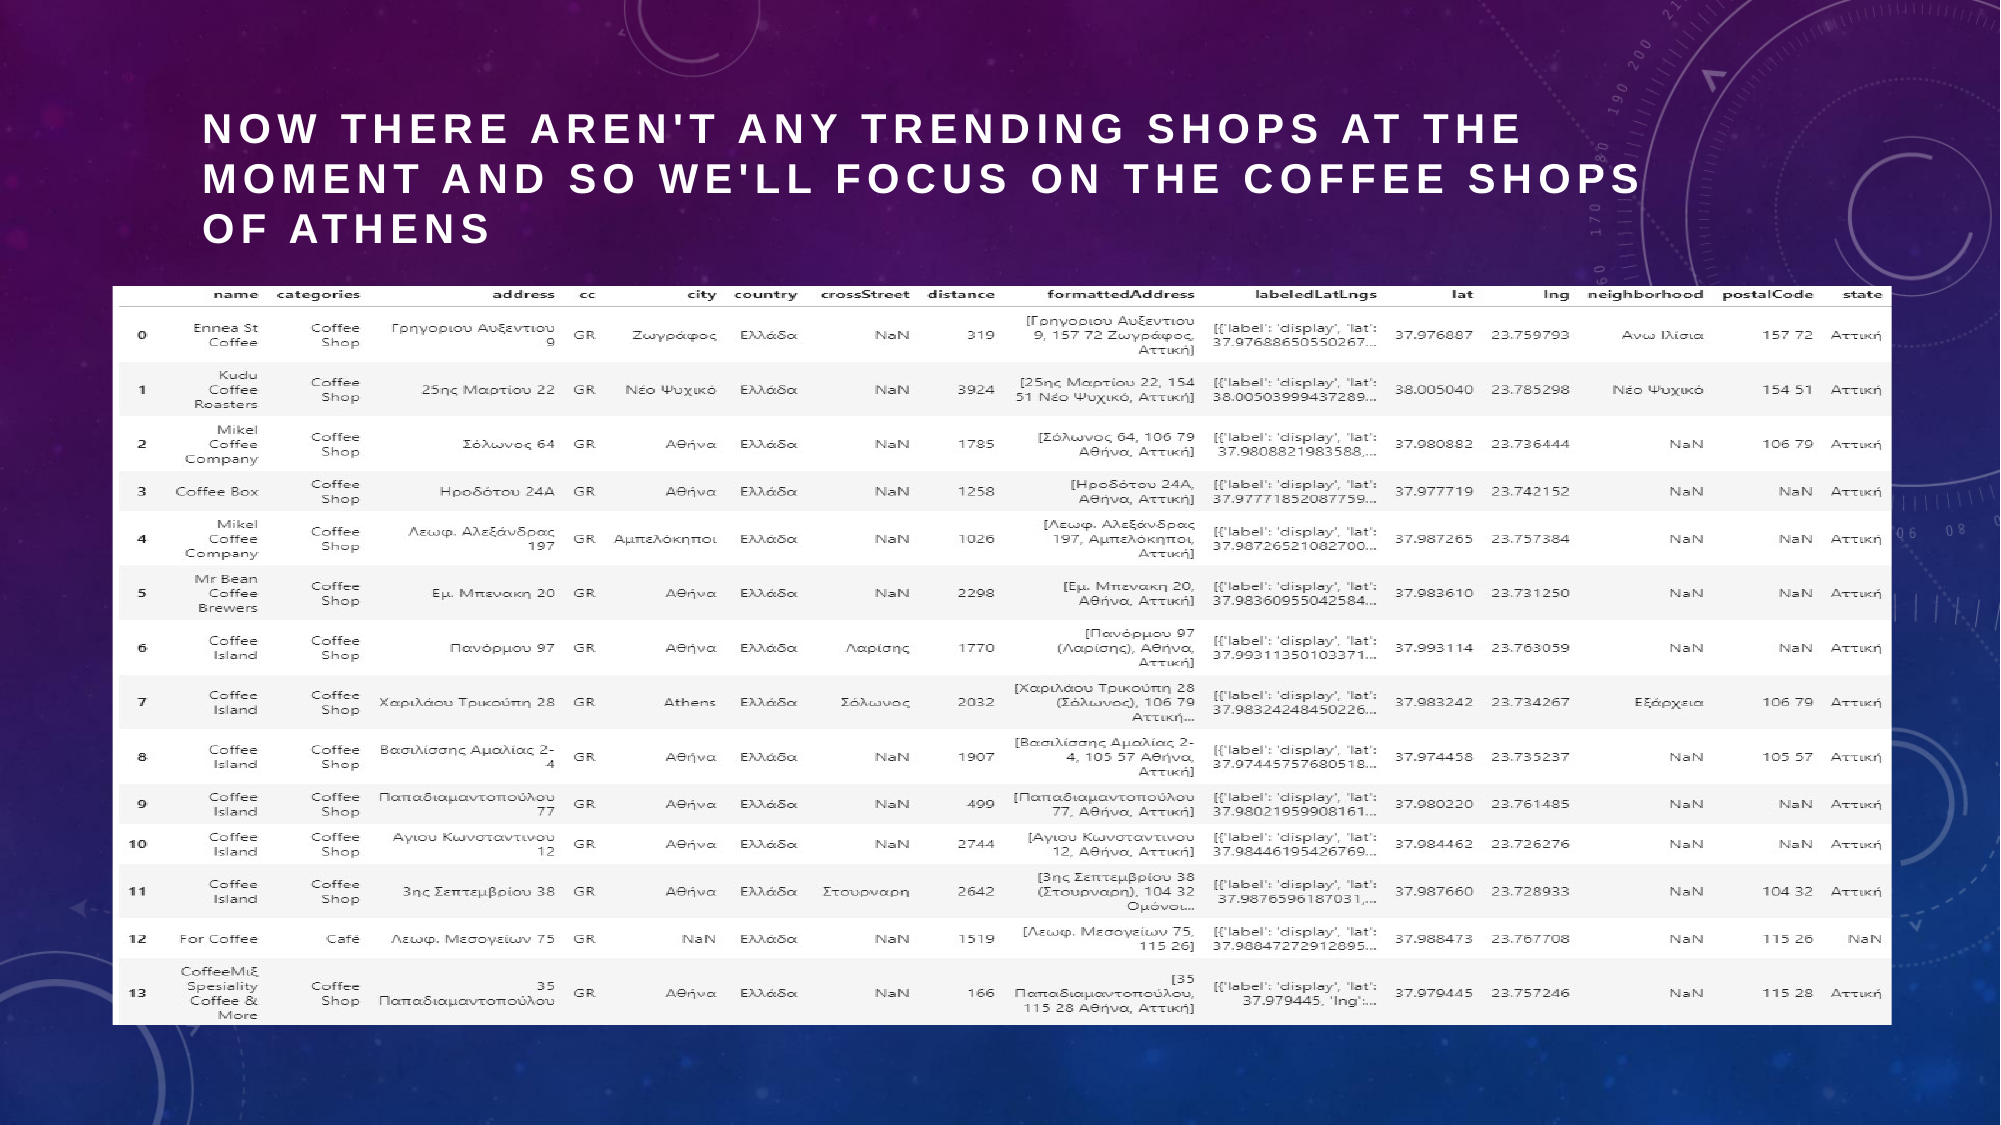

# NOW THERE AREN'T ANY TRENDING SHOPS AT THE MOMENT AND SO WE'LL FOCUS ON THE COFFEE SHOPS OF ATHENS